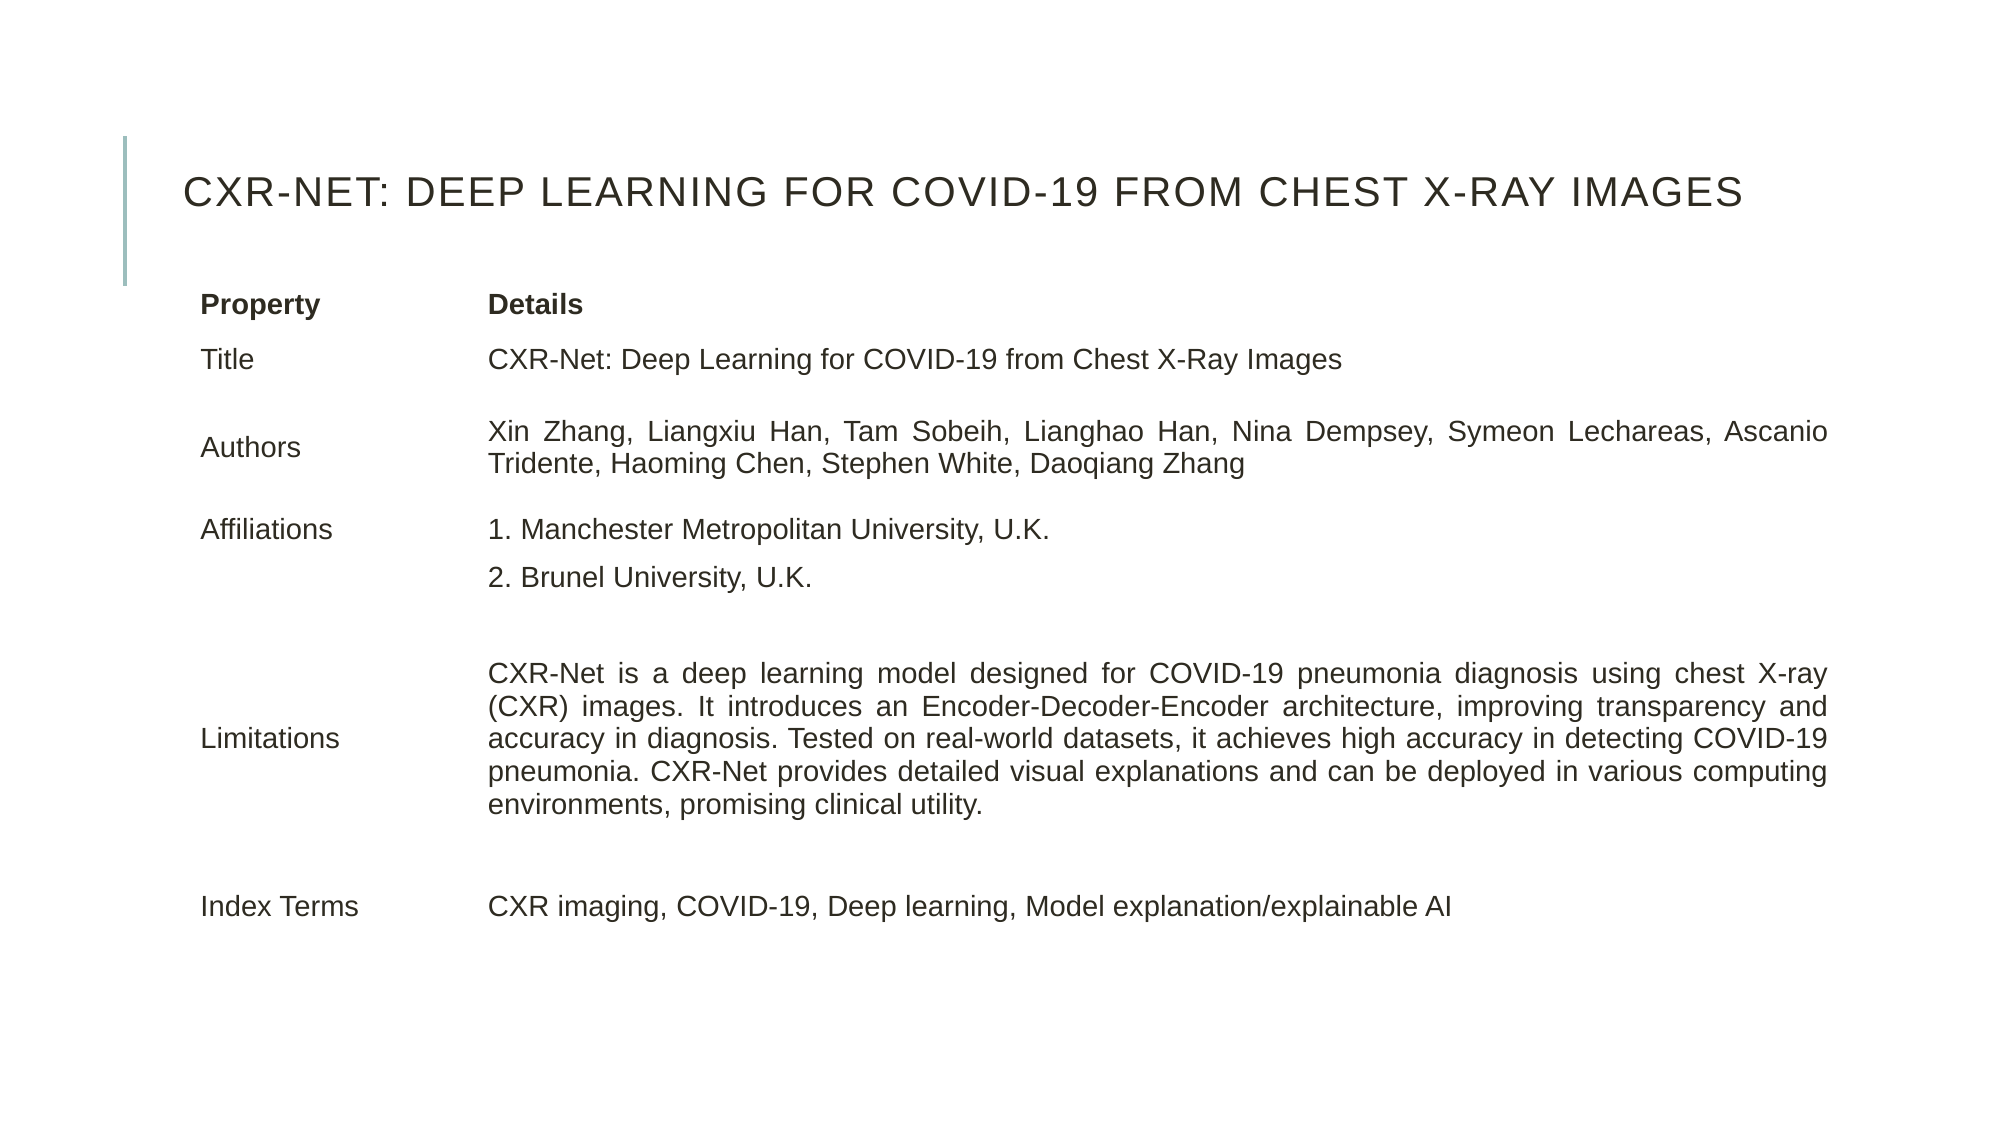

# CXR-Net: Deep Learning for COVID-19 from Chest X-Ray Images
| Property | Details |
| --- | --- |
| Title | CXR-Net: Deep Learning for COVID-19 from Chest X-Ray Images |
| Authors | Xin Zhang, Liangxiu Han, Tam Sobeih, Lianghao Han, Nina Dempsey, Symeon Lechareas, Ascanio Tridente, Haoming Chen, Stephen White, Daoqiang Zhang |
| Affiliations | 1. Manchester Metropolitan University, U.K. |
|  | 2. Brunel University, U.K. |
| Limitations | CXR-Net is a deep learning model designed for COVID-19 pneumonia diagnosis using chest X-ray (CXR) images. It introduces an Encoder-Decoder-Encoder architecture, improving transparency and accuracy in diagnosis. Tested on real-world datasets, it achieves high accuracy in detecting COVID-19 pneumonia. CXR-Net provides detailed visual explanations and can be deployed in various computing environments, promising clinical utility. |
| Index Terms | CXR imaging, COVID-19, Deep learning, Model explanation/explainable AI |